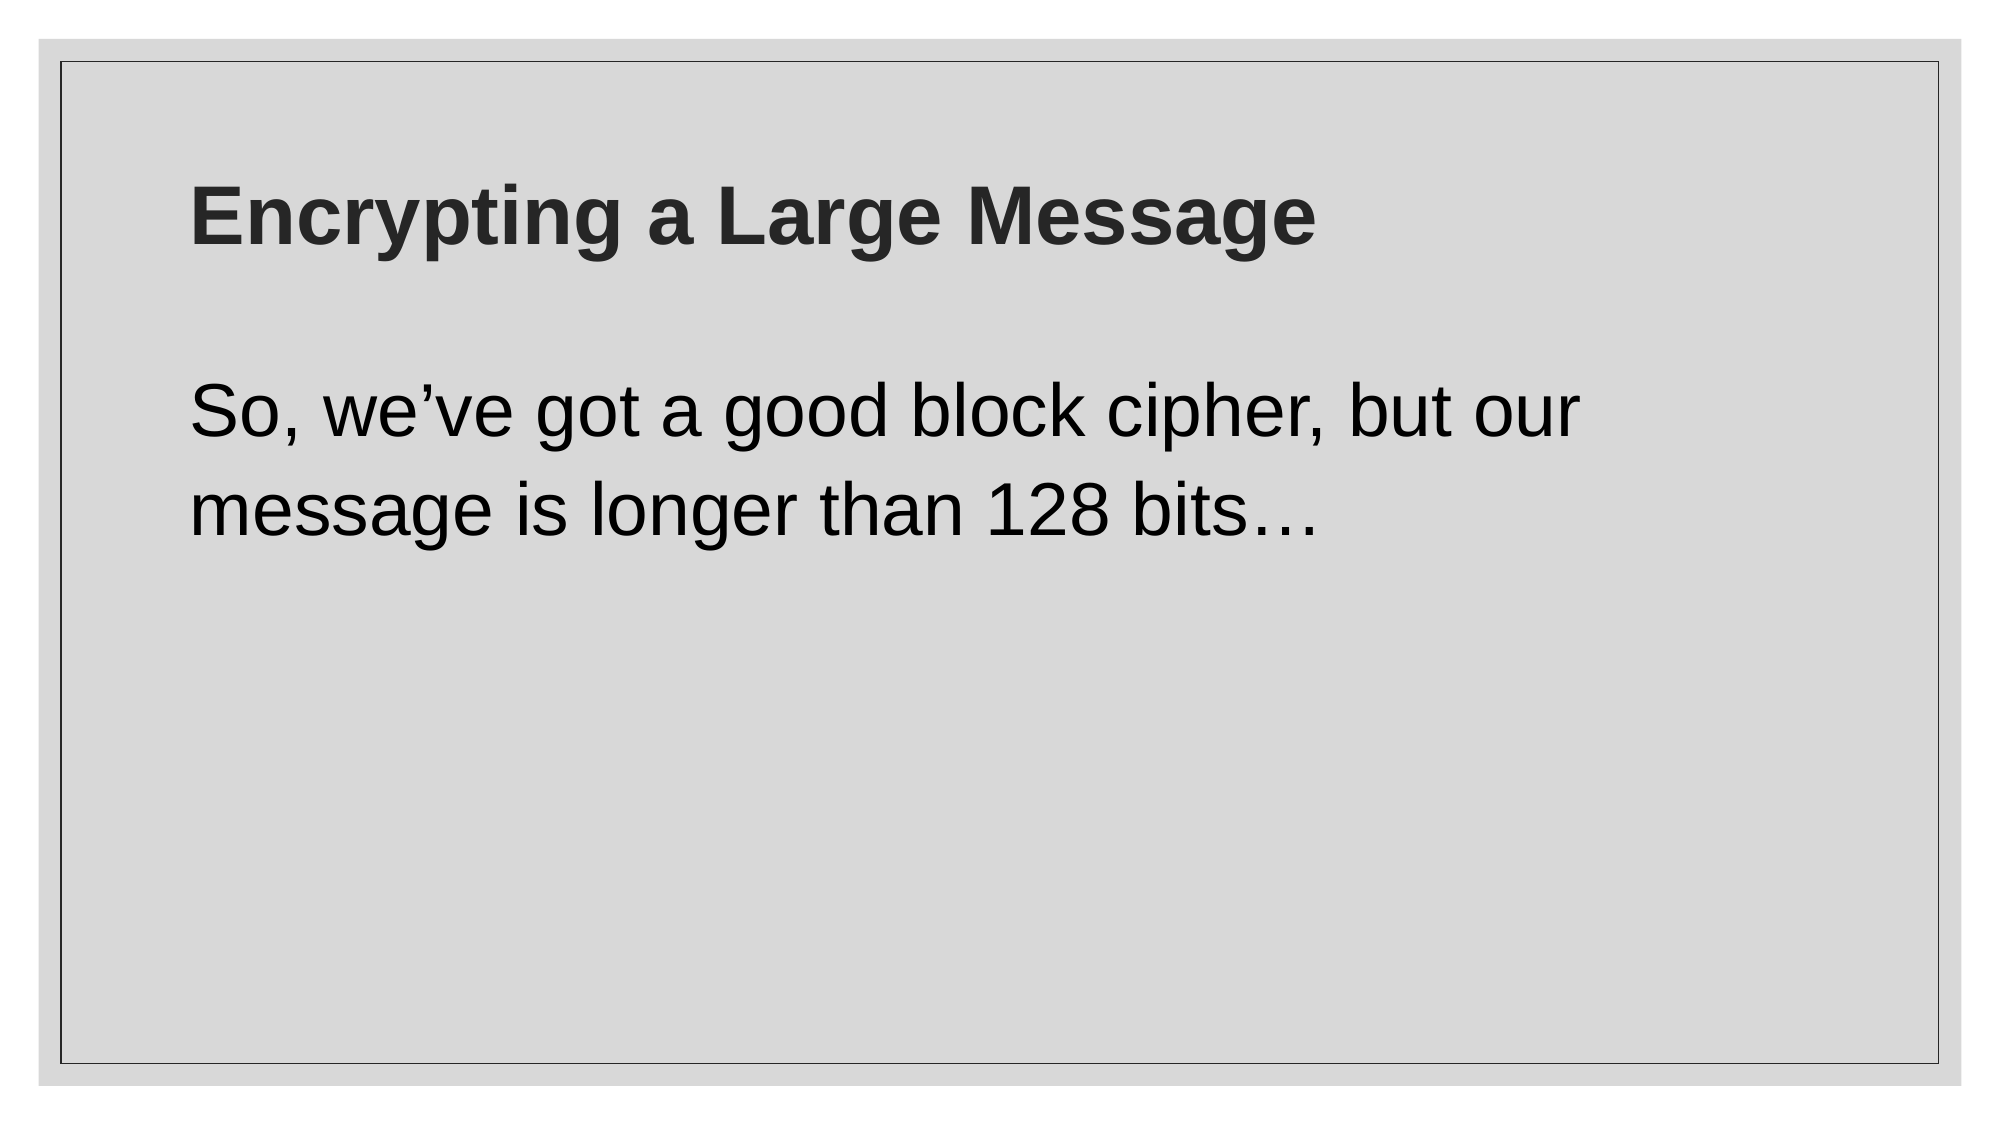

# Encrypting a Large Message
So, we’ve got a good block cipher, but our message is longer than 128 bits…